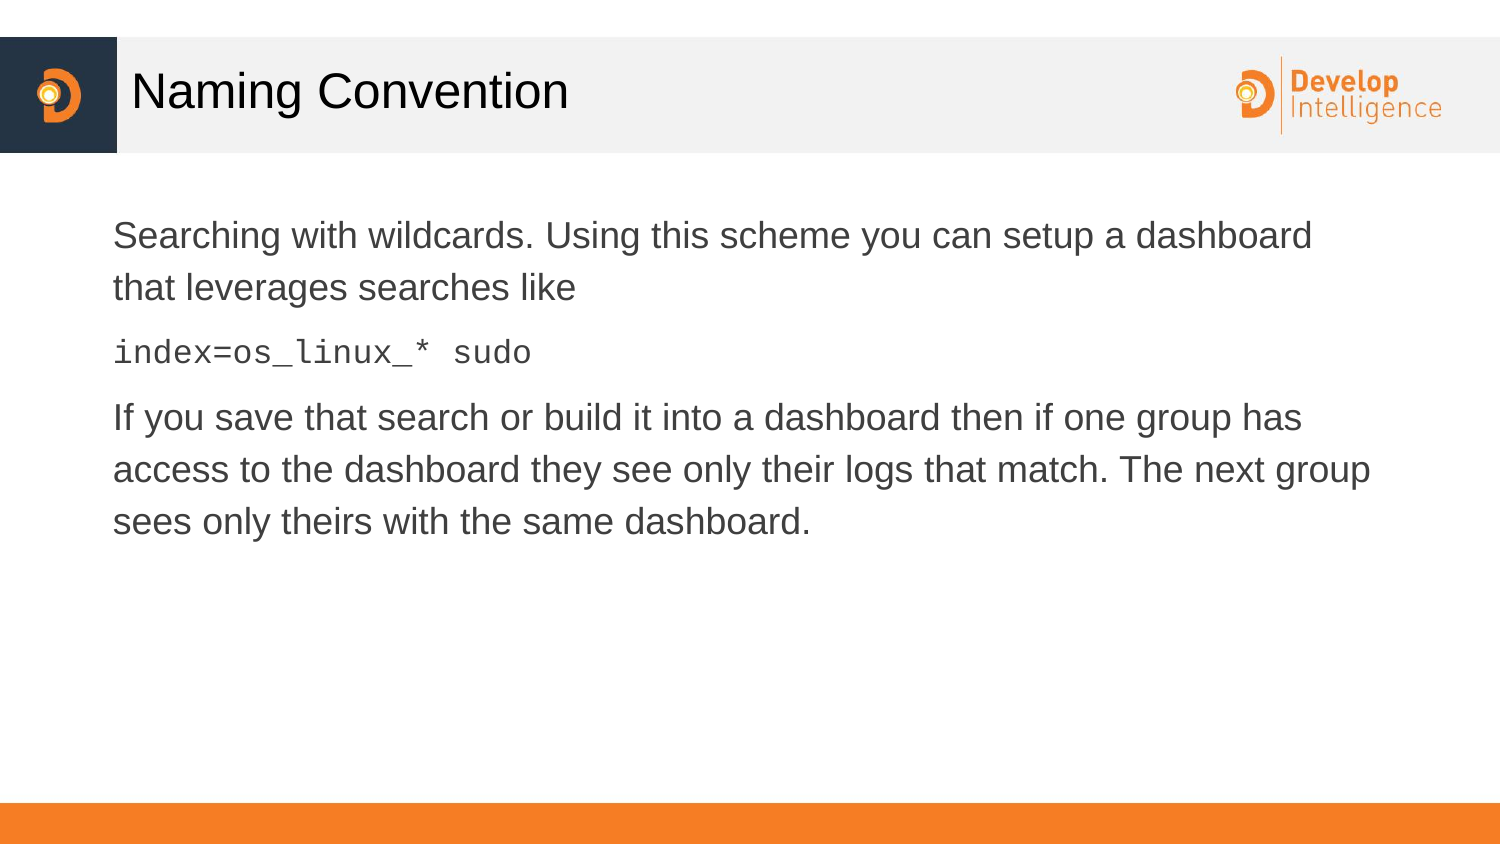

# Naming Convention
Searching with wildcards. Using this scheme you can setup a dashboard that leverages searches like
index=os_linux_* sudo
If you save that search or build it into a dashboard then if one group has access to the dashboard they see only their logs that match. The next group sees only theirs with the same dashboard.